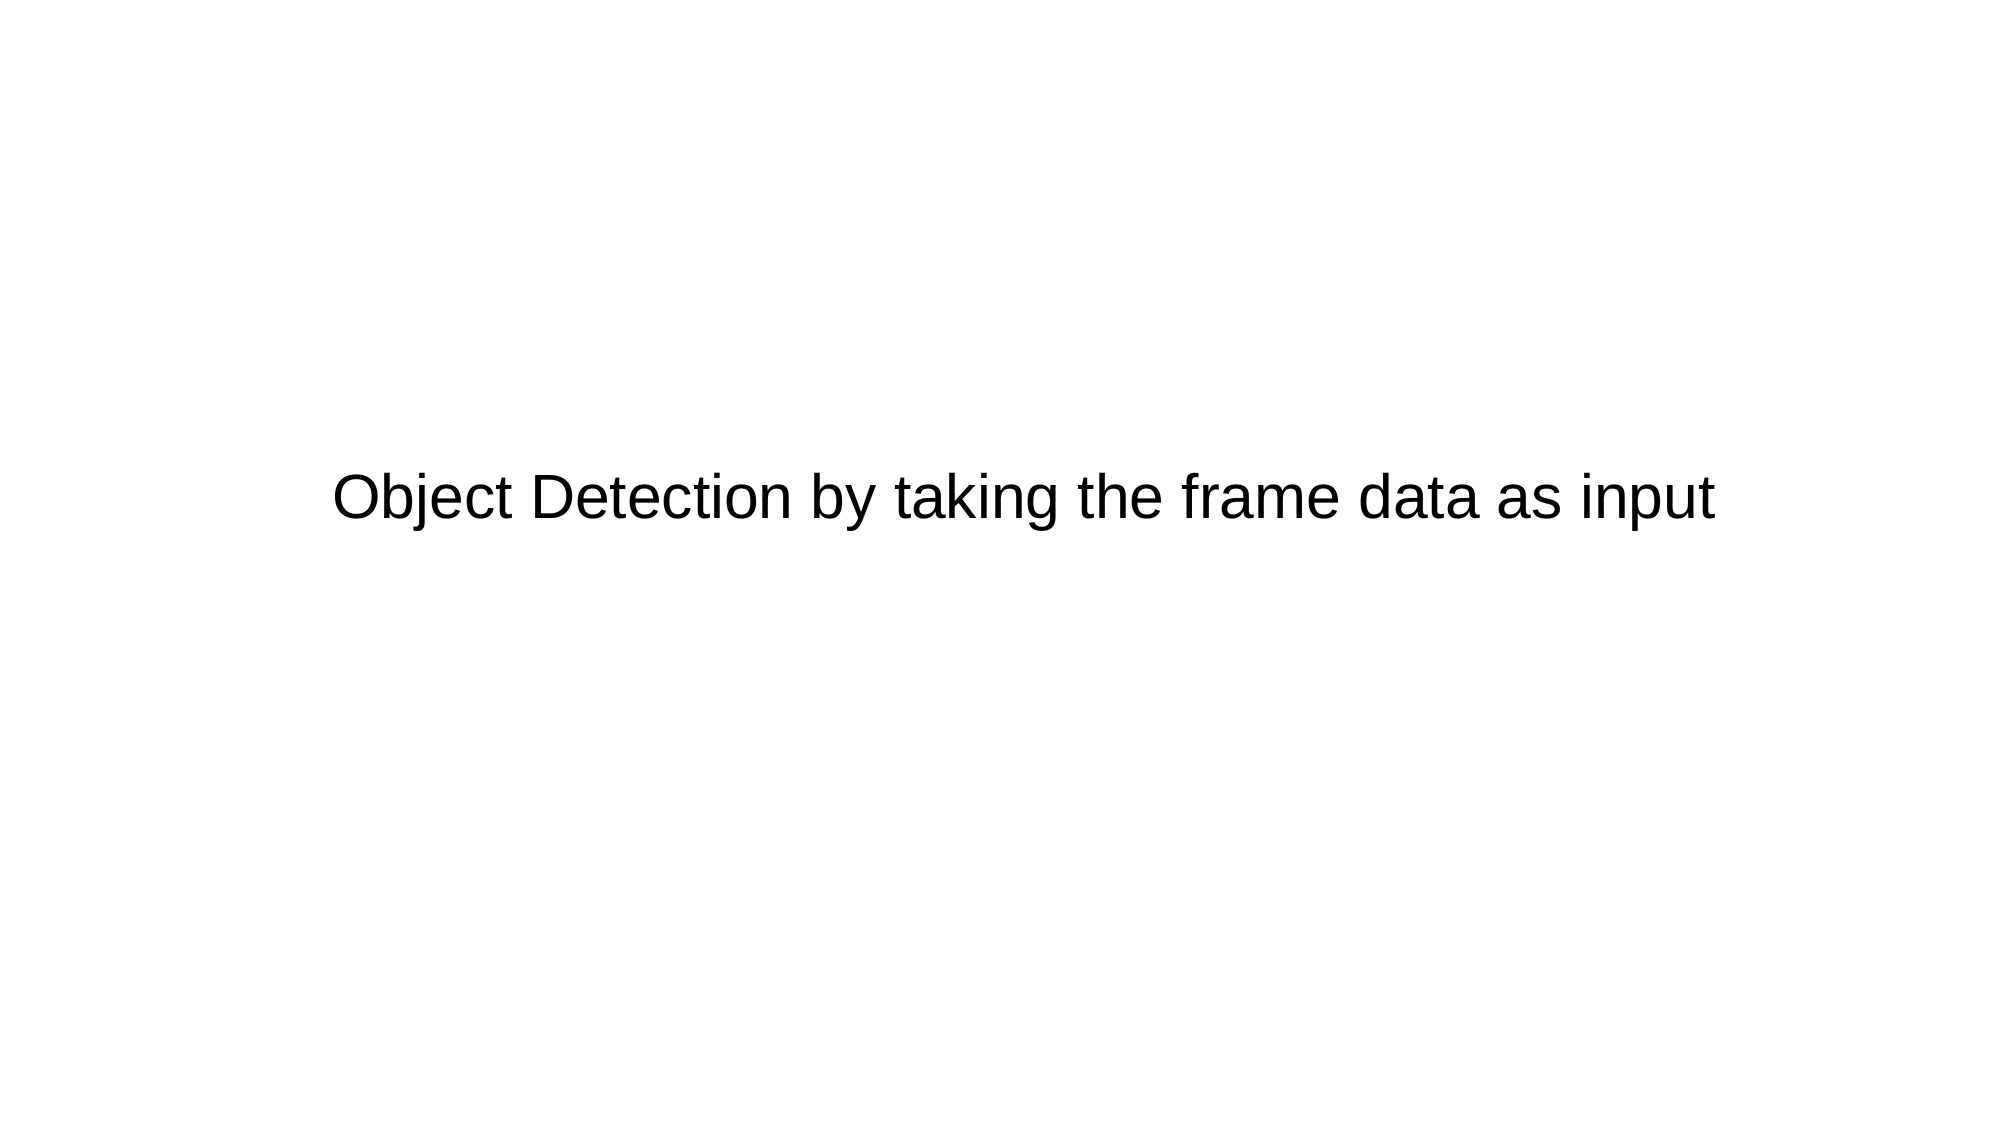

Object Detection by taking the frame data as input